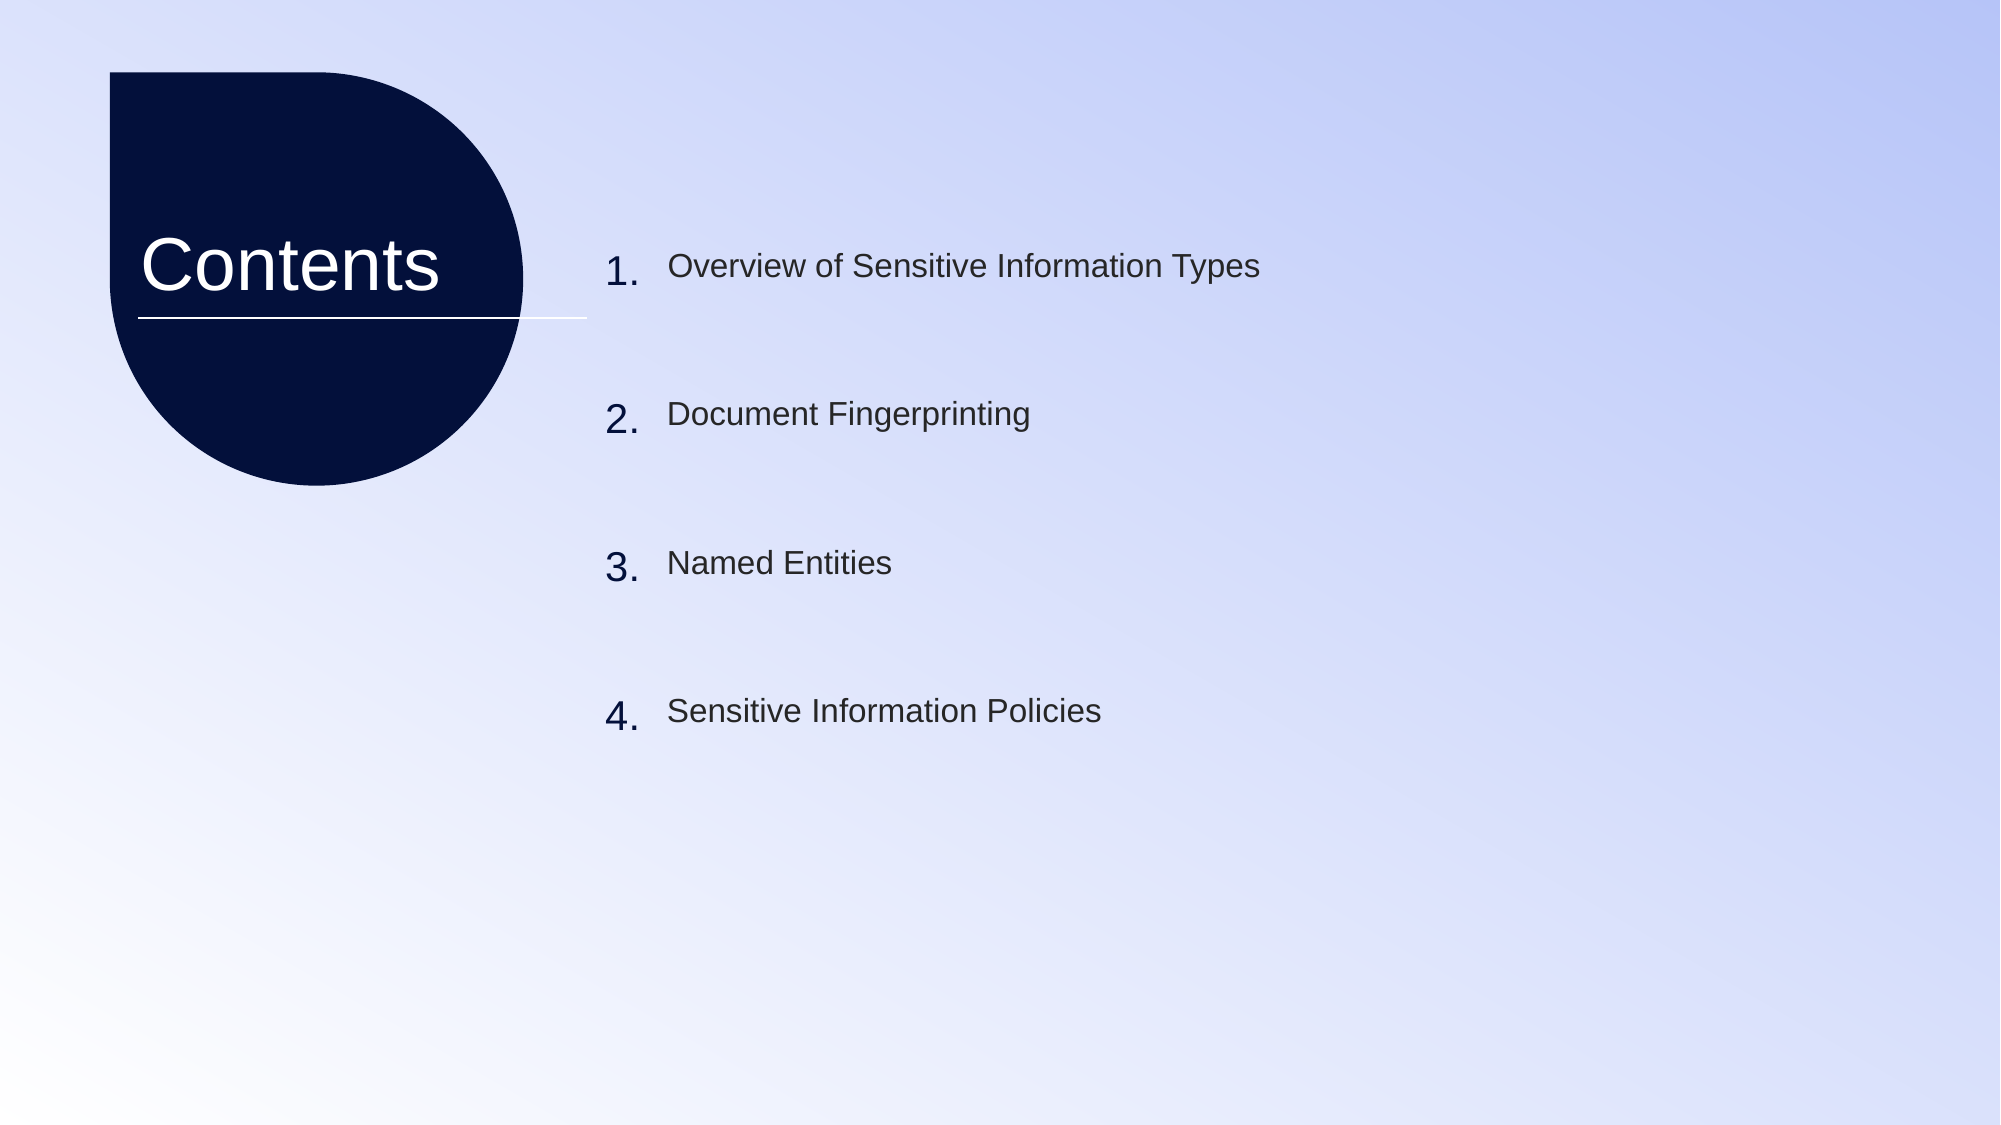

Contents
1.
Overview of Sensitive Information Types
2.
Document Fingerprinting
3.
Named Entities
4.
Sensitive Information Policies